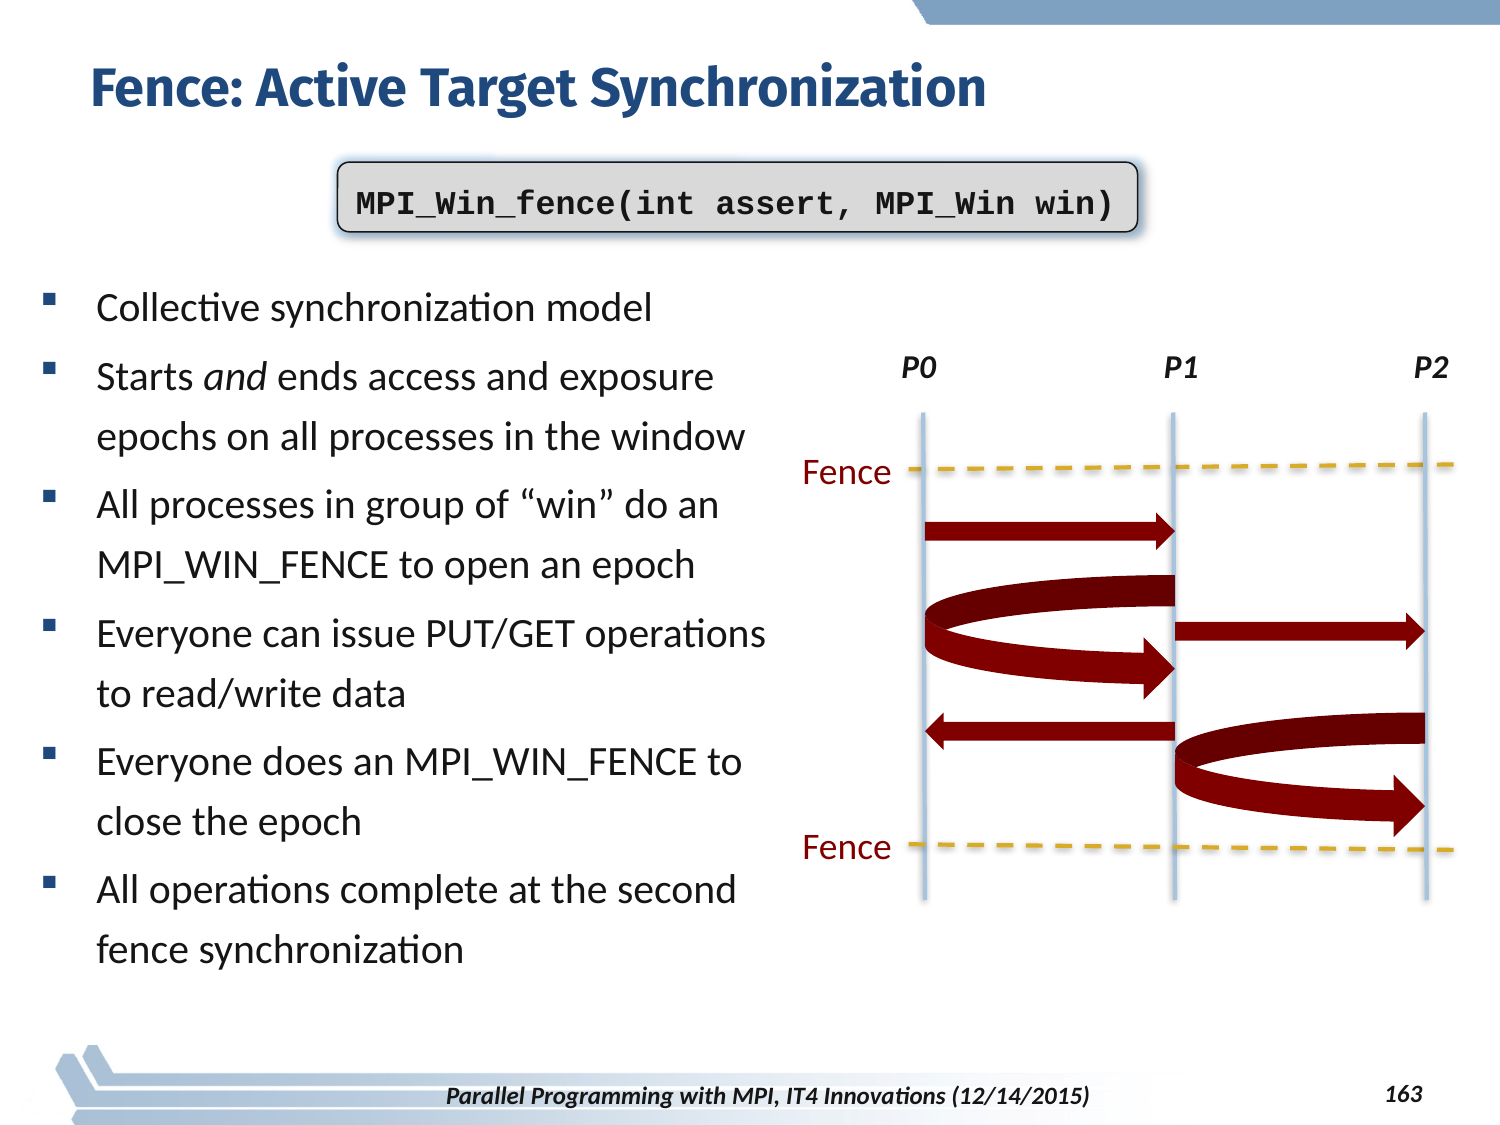

# Fence: Active Target Synchronization
MPI_Win_fence(int assert, MPI_Win win)
Collective synchronization model
Starts and ends access and exposure epochs on all processes in the window
All processes in group of “win” do an MPI_WIN_FENCE to open an epoch
Everyone can issue PUT/GET operations to read/write data
Everyone does an MPI_WIN_FENCE to close the epoch
All operations complete at the second fence synchronization
P0
P1
P2
Fence

Fence
163
Parallel Programming with MPI, IT4 Innovations (12/14/2015)